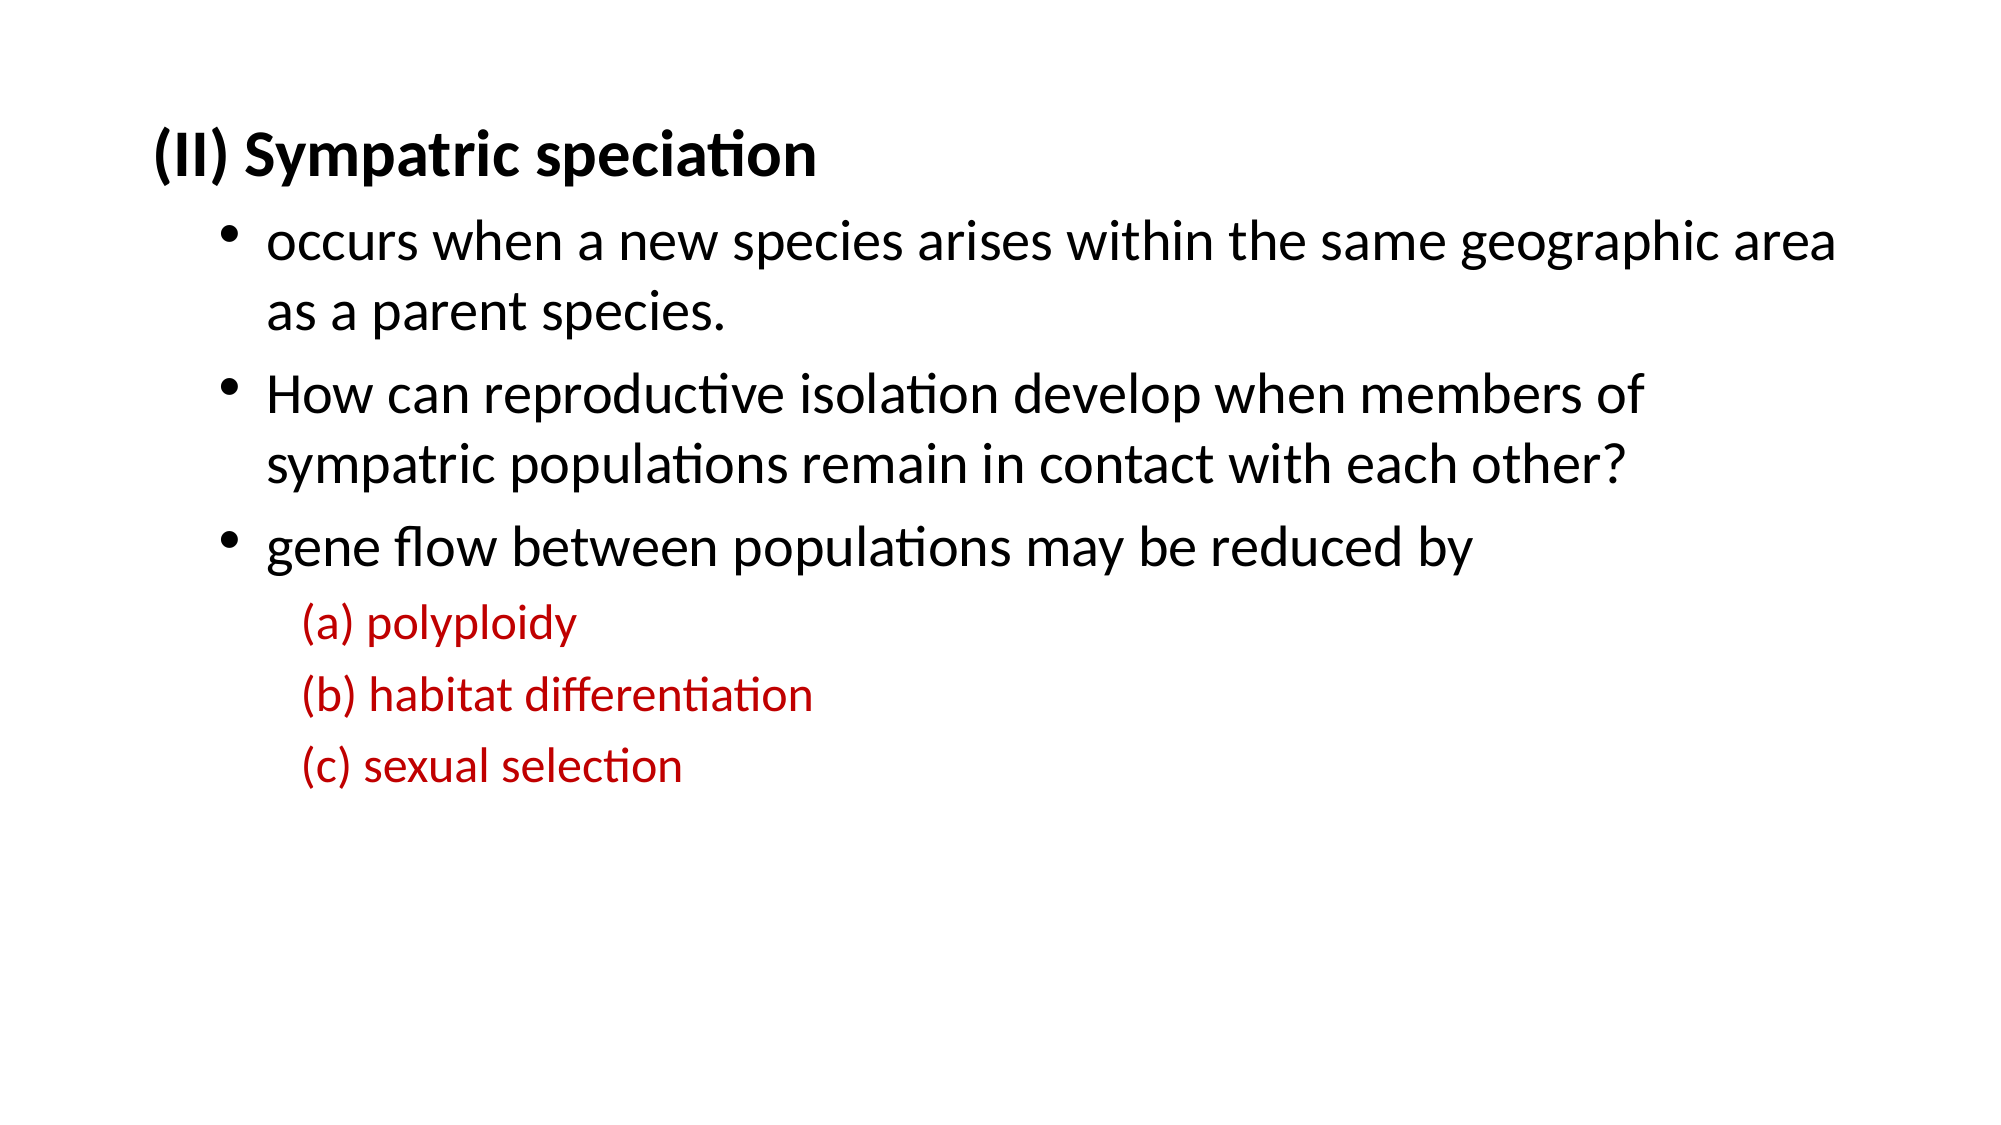

#
(II) Sympatric speciation
occurs when a new species arises within the same geographic area as a parent species.
How can reproductive isolation develop when members of sympatric populations remain in contact with each other?
gene flow between populations may be reduced by
(a) polyploidy
(b) habitat differentiation
(c) sexual selection